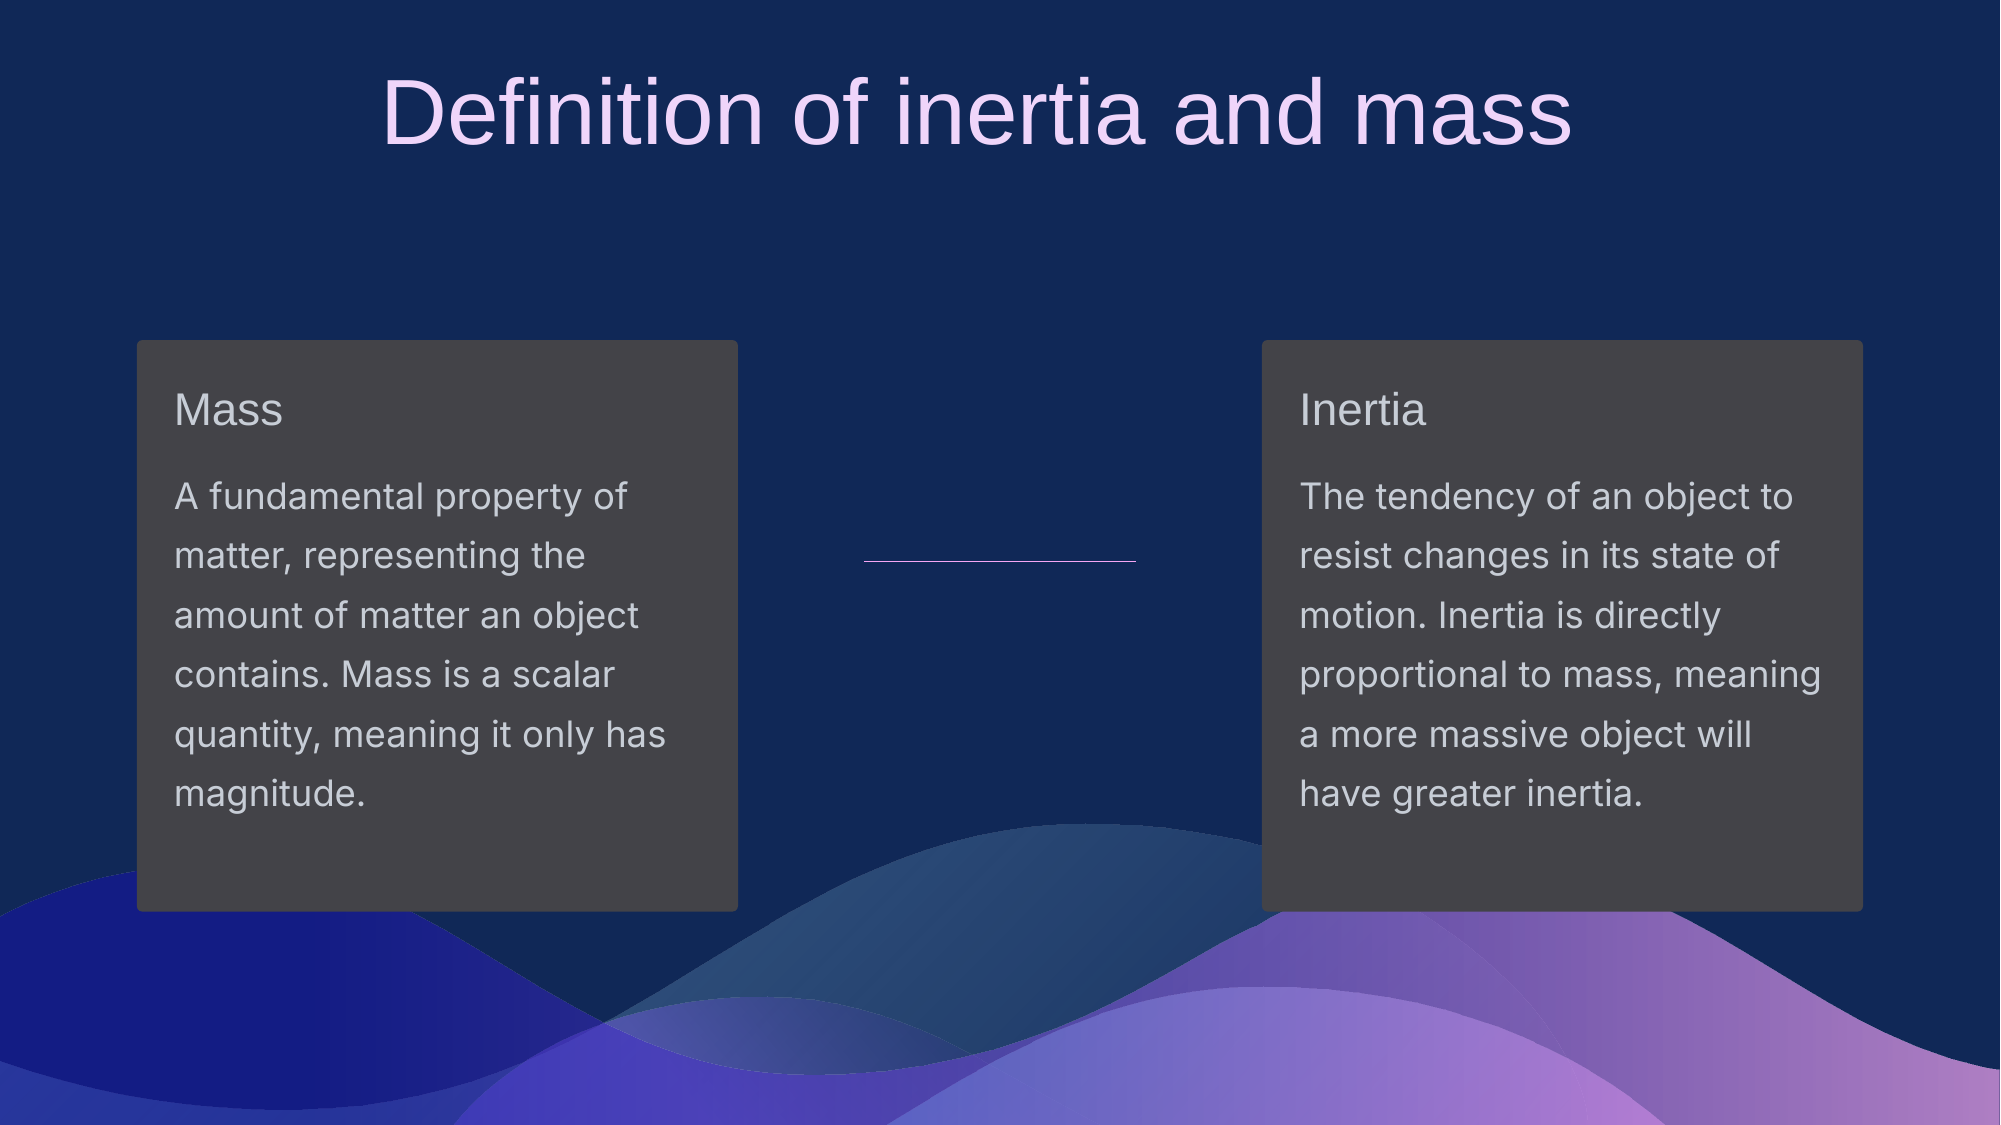

Definition of inertia and mass

Mass
Inertia
A fundamental property of matter, representing the amount of matter an object contains. Mass is a scalar quantity, meaning it only has magnitude.
The tendency of an object to resist changes in its state of motion. Inertia is directly proportional to mass, meaning a more massive object will have greater inertia.